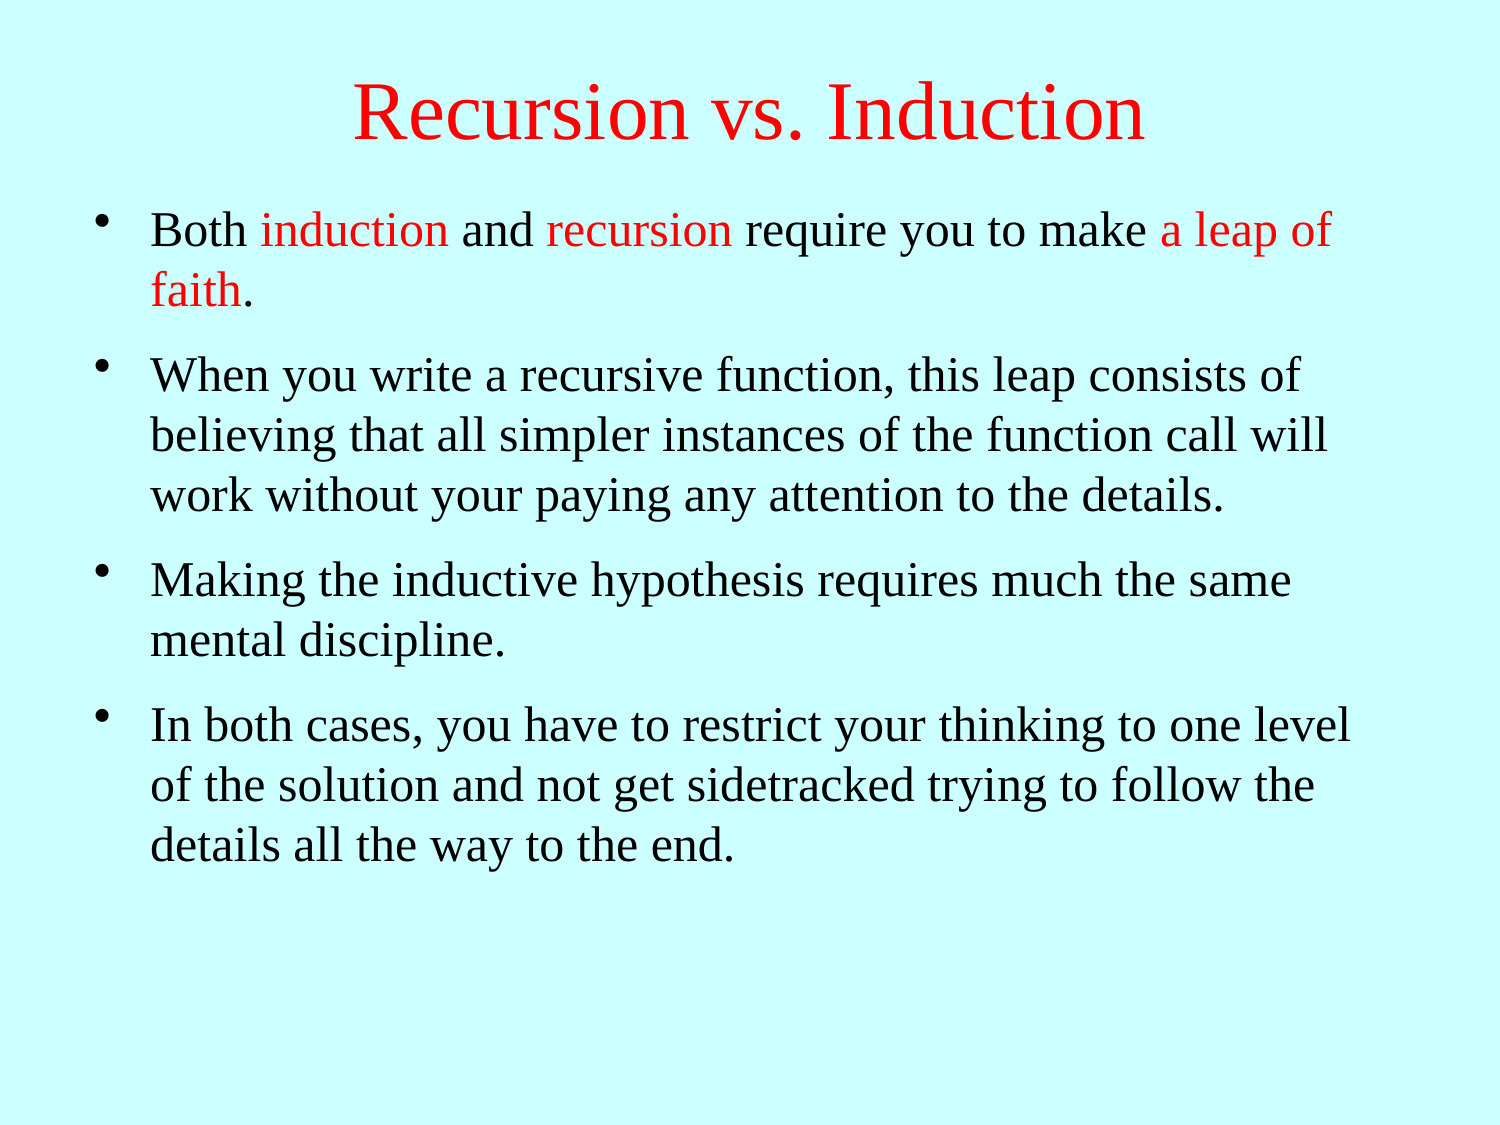

# Recursion vs. Induction
Both induction and recursion require you to make a leap of faith.
When you write a recursive function, this leap consists of believing that all simpler instances of the function call will work without your paying any attention to the details.
Making the inductive hypothesis requires much the same mental discipline.
In both cases, you have to restrict your thinking to one level of the solution and not get sidetracked trying to follow the details all the way to the end.